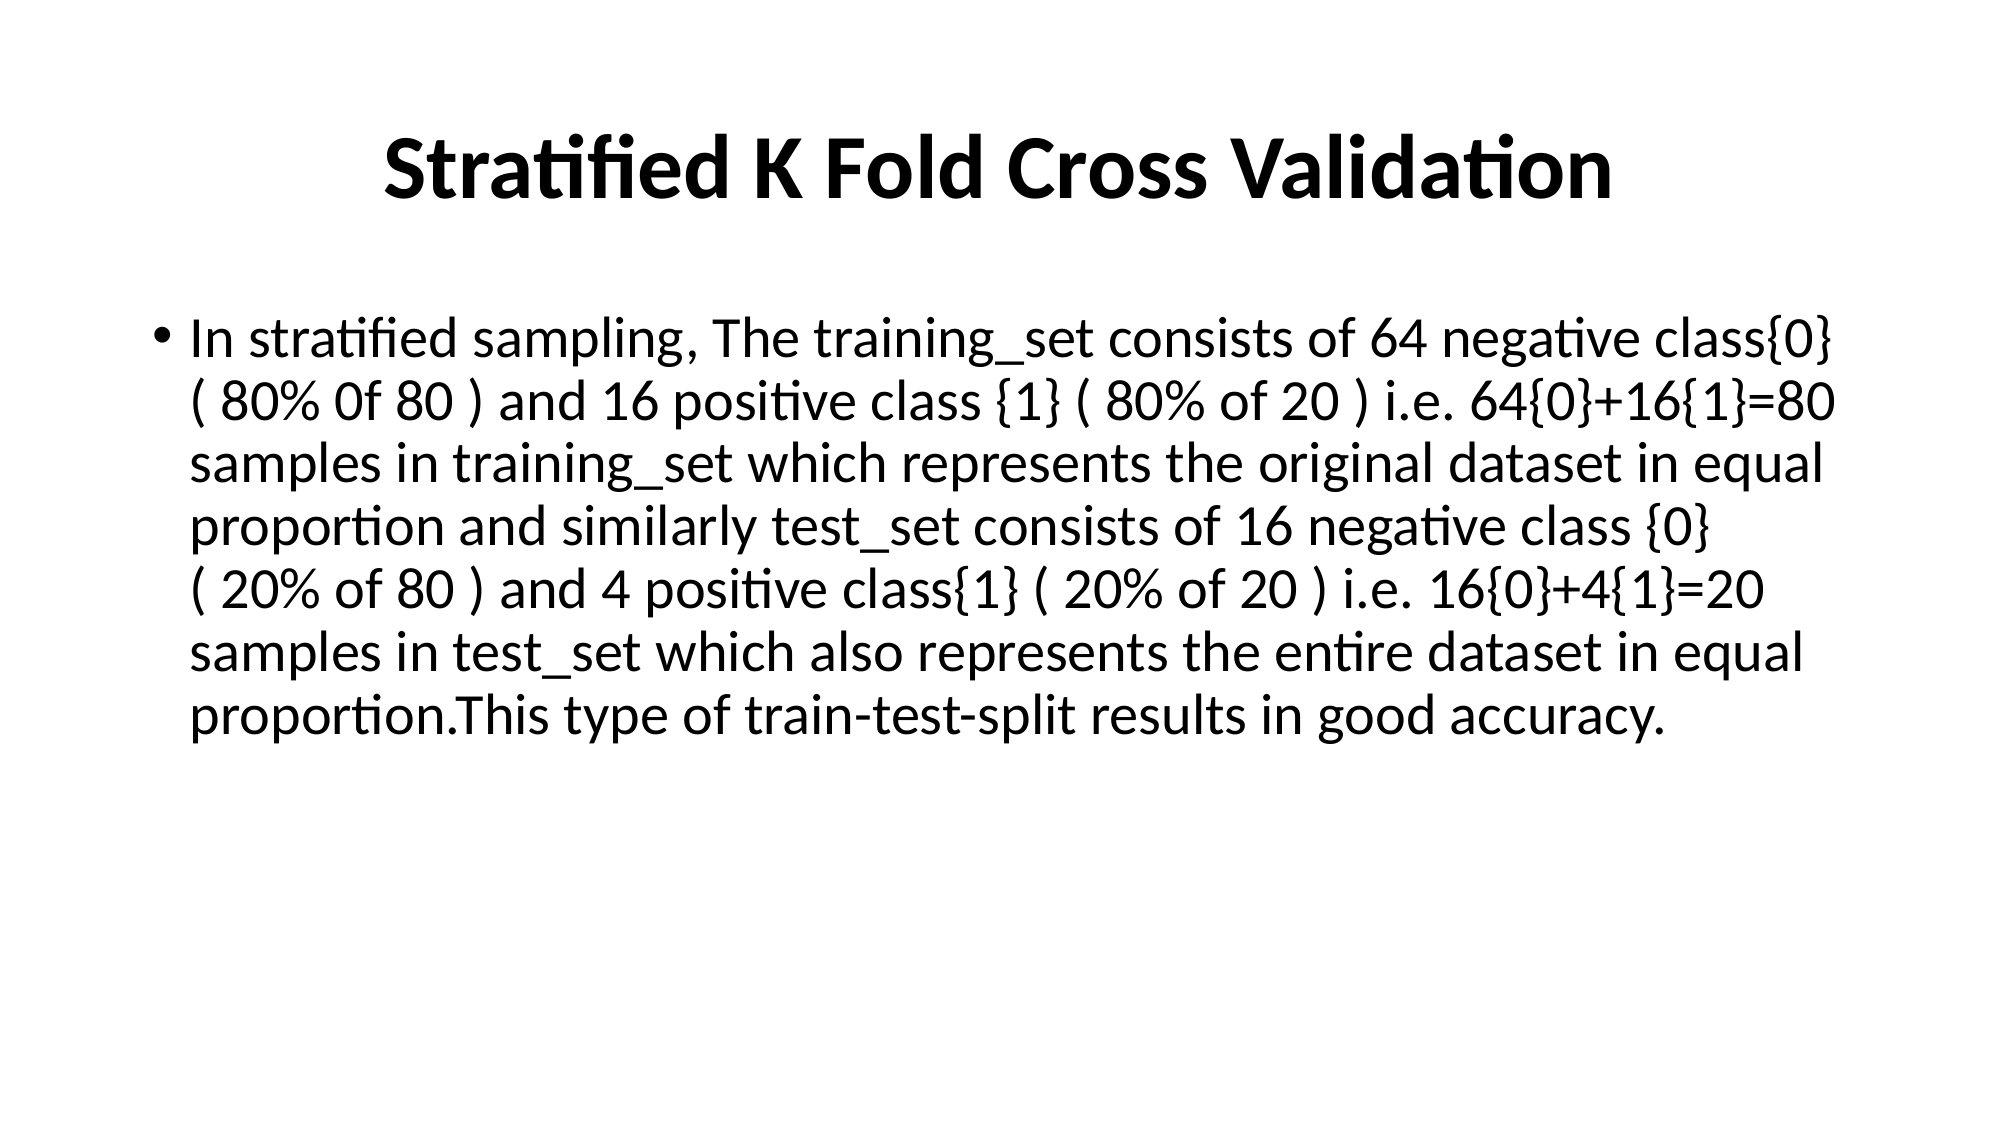

# Stratified K Fold Cross Validation
In stratified sampling, The training_set consists of 64 negative class{0} ( 80% 0f 80 ) and 16 positive class {1} ( 80% of 20 ) i.e. 64{0}+16{1}=80 samples in training_set which represents the original dataset in equal proportion and similarly test_set consists of 16 negative class {0} ( 20% of 80 ) and 4 positive class{1} ( 20% of 20 ) i.e. 16{0}+4{1}=20 samples in test_set which also represents the entire dataset in equal proportion.This type of train-test-split results in good accuracy.